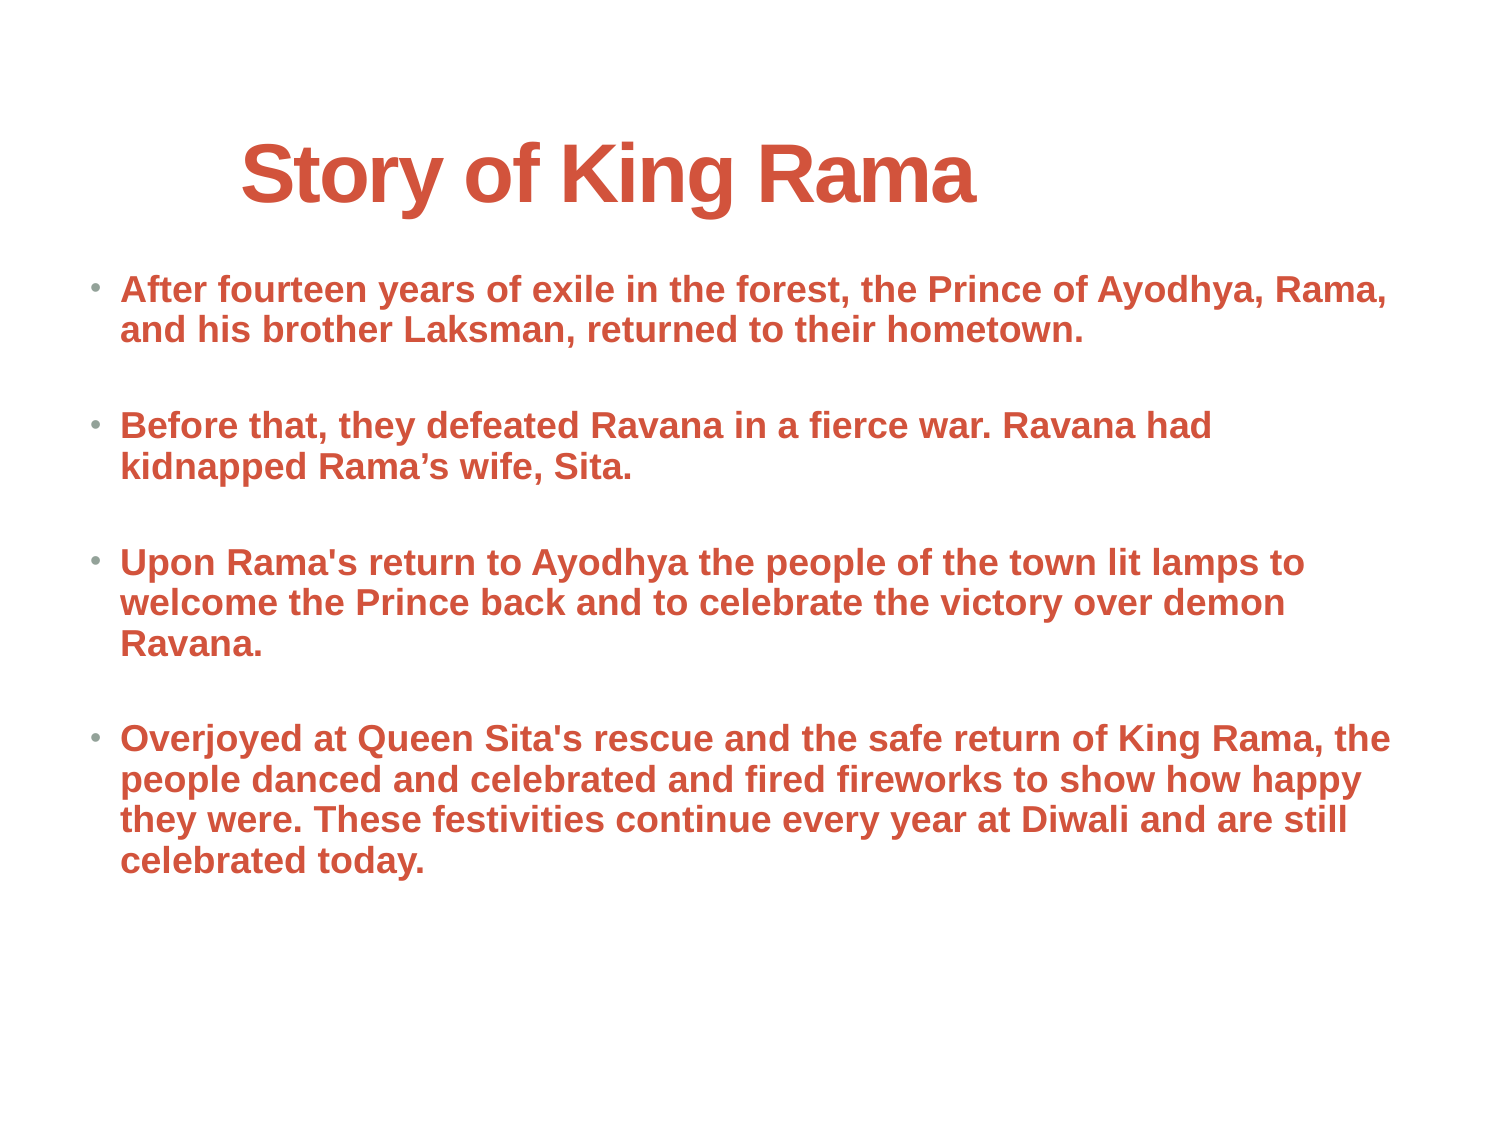

# Story of King Rama
After fourteen years of exile in the forest, the Prince of Ayodhya, Rama, and his brother Laksman, returned to their hometown.

Before that, they defeated Ravana in a fierce war. Ravana had kidnapped Rama’s wife, Sita.

Upon Rama's return to Ayodhya the people of the town lit lamps to welcome the Prince back and to celebrate the victory over demon Ravana.

Overjoyed at Queen Sita's rescue and the safe return of King Rama, the people danced and celebrated and fired fireworks to show how happy they were. These festivities continue every year at Diwali and are still celebrated today.